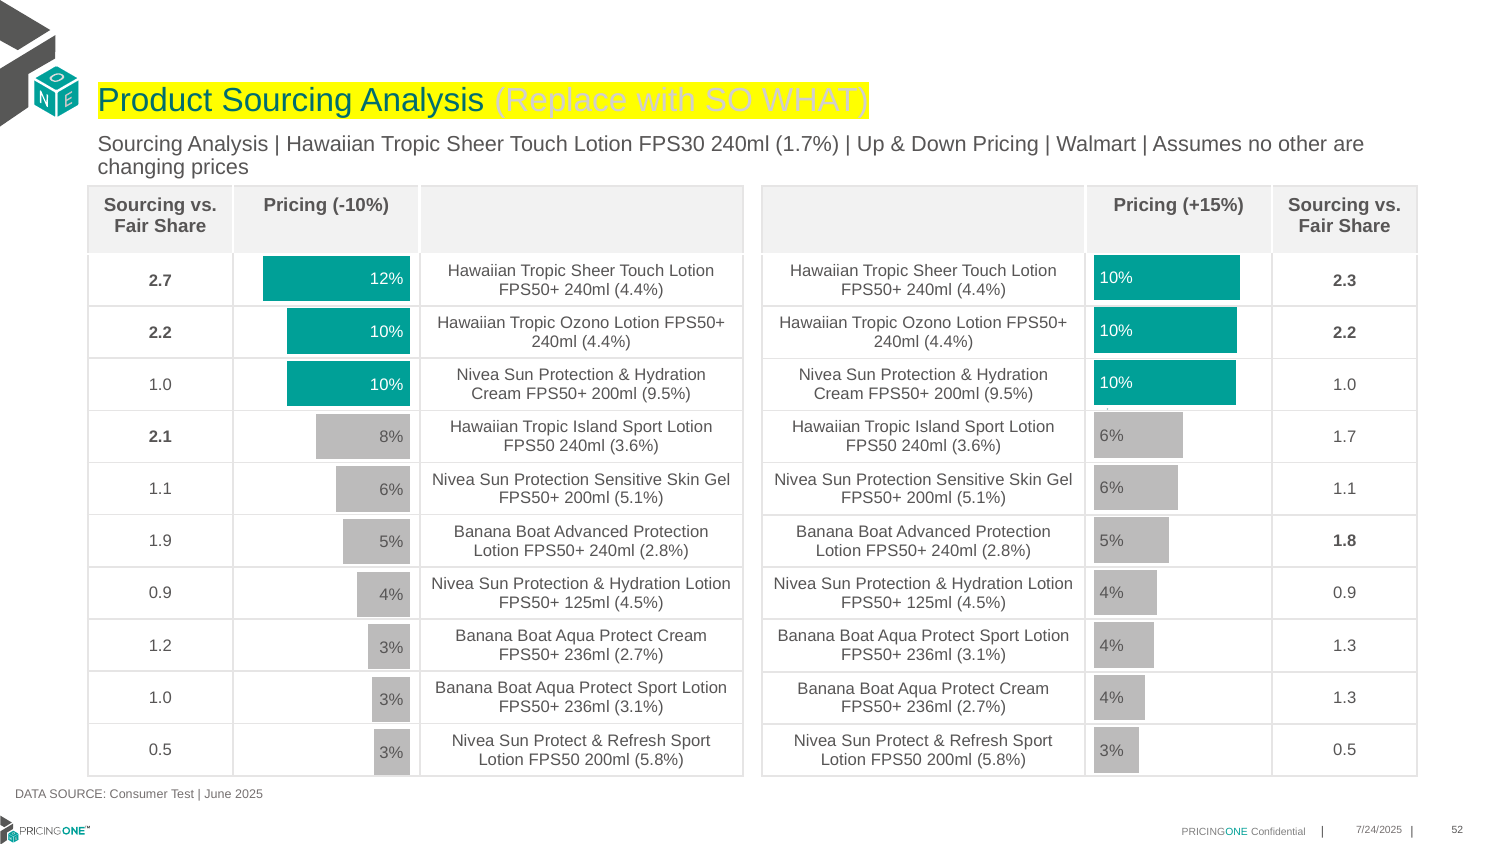

# Product Sourcing Analysis (Replace with SO WHAT)
Sourcing Analysis | Hawaiian Tropic Sheer Touch Lotion FPS30 240ml (1.7%) | Up & Down Pricing | Walmart | Assumes no other are changing prices
| Sourcing vs. Fair Share | Pricing (-10%) |  |
| --- | --- | --- |
| 2.7 |  | Hawaiian Tropic Sheer Touch Lotion FPS50+ 240ml (4.4%) |
| 2.2 |  | Hawaiian Tropic Ozono Lotion FPS50+ 240ml (4.4%) |
| 1.0 |  | Nivea Sun Protection & Hydration Cream FPS50+ 200ml (9.5%) |
| 2.1 |  | Hawaiian Tropic Island Sport Lotion FPS50 240ml (3.6%) |
| 1.1 |  | Nivea Sun Protection Sensitive Skin Gel FPS50+ 200ml (5.1%) |
| 1.9 |  | Banana Boat Advanced Protection Lotion FPS50+ 240ml (2.8%) |
| 0.9 |  | Nivea Sun Protection & Hydration Lotion FPS50+ 125ml (4.5%) |
| 1.2 |  | Banana Boat Aqua Protect Cream FPS50+ 236ml (2.7%) |
| 1.0 |  | Banana Boat Aqua Protect Sport Lotion FPS50+ 236ml (3.1%) |
| 0.5 |  | Nivea Sun Protect & Refresh Sport Lotion FPS50 200ml (5.8%) |
|  | Pricing (+15%) | Sourcing vs. Fair Share |
| --- | --- | --- |
| Hawaiian Tropic Sheer Touch Lotion FPS50+ 240ml (4.4%) |  | 2.3 |
| Hawaiian Tropic Ozono Lotion FPS50+ 240ml (4.4%) |  | 2.2 |
| Nivea Sun Protection & Hydration Cream FPS50+ 200ml (9.5%) |  | 1.0 |
| Hawaiian Tropic Island Sport Lotion FPS50 240ml (3.6%) |  | 1.7 |
| Nivea Sun Protection Sensitive Skin Gel FPS50+ 200ml (5.1%) |  | 1.1 |
| Banana Boat Advanced Protection Lotion FPS50+ 240ml (2.8%) |  | 1.8 |
| Nivea Sun Protection & Hydration Lotion FPS50+ 125ml (4.5%) |  | 0.9 |
| Banana Boat Aqua Protect Sport Lotion FPS50+ 236ml (3.1%) |  | 1.3 |
| Banana Boat Aqua Protect Cream FPS50+ 236ml (2.7%) |  | 1.3 |
| Nivea Sun Protect & Refresh Sport Lotion FPS50 200ml (5.8%) |  | 0.5 |

### Chart

| Category | Hawaiian Tropic Sheer Touch Lotion FPS30 240ml (1.7%) |
|---|---|
| Hawaiian Tropic Sheer Touch Lotion FPS50+ 240ml (4.4%) | 0.10164315670026013 |
| Hawaiian Tropic Ozono Lotion FPS50+ 240ml (4.4%) | 0.09976433327004443 |
| Nivea Sun Protection & Hydration Cream FPS50+ 200ml (9.5%) | 0.09853374522036627 |
| Hawaiian Tropic Island Sport Lotion FPS50 240ml (3.6%) | 0.06189527096954919 |
| Nivea Sun Protection Sensitive Skin Gel FPS50+ 200ml (5.1%) | 0.05880326603233263 |
| Banana Boat Advanced Protection Lotion FPS50+ 240ml (2.8%) | 0.052305602090617354 |
| Nivea Sun Protection & Hydration Lotion FPS50+ 125ml (4.5%) | 0.043594175491905994 |
| Banana Boat Aqua Protect Sport Lotion FPS50+ 236ml (3.1%) | 0.041967022572723965 |
| Banana Boat Aqua Protect Cream FPS50+ 236ml (2.7%) | 0.035380745133447626 |
| Nivea Sun Protect & Refresh Sport Lotion FPS50 200ml (5.8%) | 0.031506582518077114 |

### Chart

| Category | Hawaiian Tropic Sheer Touch Lotion FPS30 240ml (1.7%) |
|---|---|
| Hawaiian Tropic Sheer Touch Lotion FPS50+ 240ml (4.4%) | 0.11791519966375612 |
| Hawaiian Tropic Ozono Lotion FPS50+ 240ml (4.4%) | 0.09868155353011696 |
| Nivea Sun Protection & Hydration Cream FPS50+ 200ml (9.5%) | 0.09811524162909531 |
| Hawaiian Tropic Island Sport Lotion FPS50 240ml (3.6%) | 0.07516227811792145 |
| Nivea Sun Protection Sensitive Skin Gel FPS50+ 200ml (5.1%) | 0.05959601630451169 |
| Banana Boat Advanced Protection Lotion FPS50+ 240ml (2.8%) | 0.053873584946462036 |
| Nivea Sun Protection & Hydration Lotion FPS50+ 125ml (4.5%) | 0.04228768844144083 |
| Banana Boat Aqua Protect Cream FPS50+ 236ml (2.7%) | 0.034056936775116294 |
| Banana Boat Aqua Protect Sport Lotion FPS50+ 236ml (3.1%) | 0.030810200307865066 |
| Nivea Sun Protect & Refresh Sport Lotion FPS50 200ml (5.8%) | 0.028831640513433277 |
DATA SOURCE: Consumer Test | June 2025

7/24/2025
52